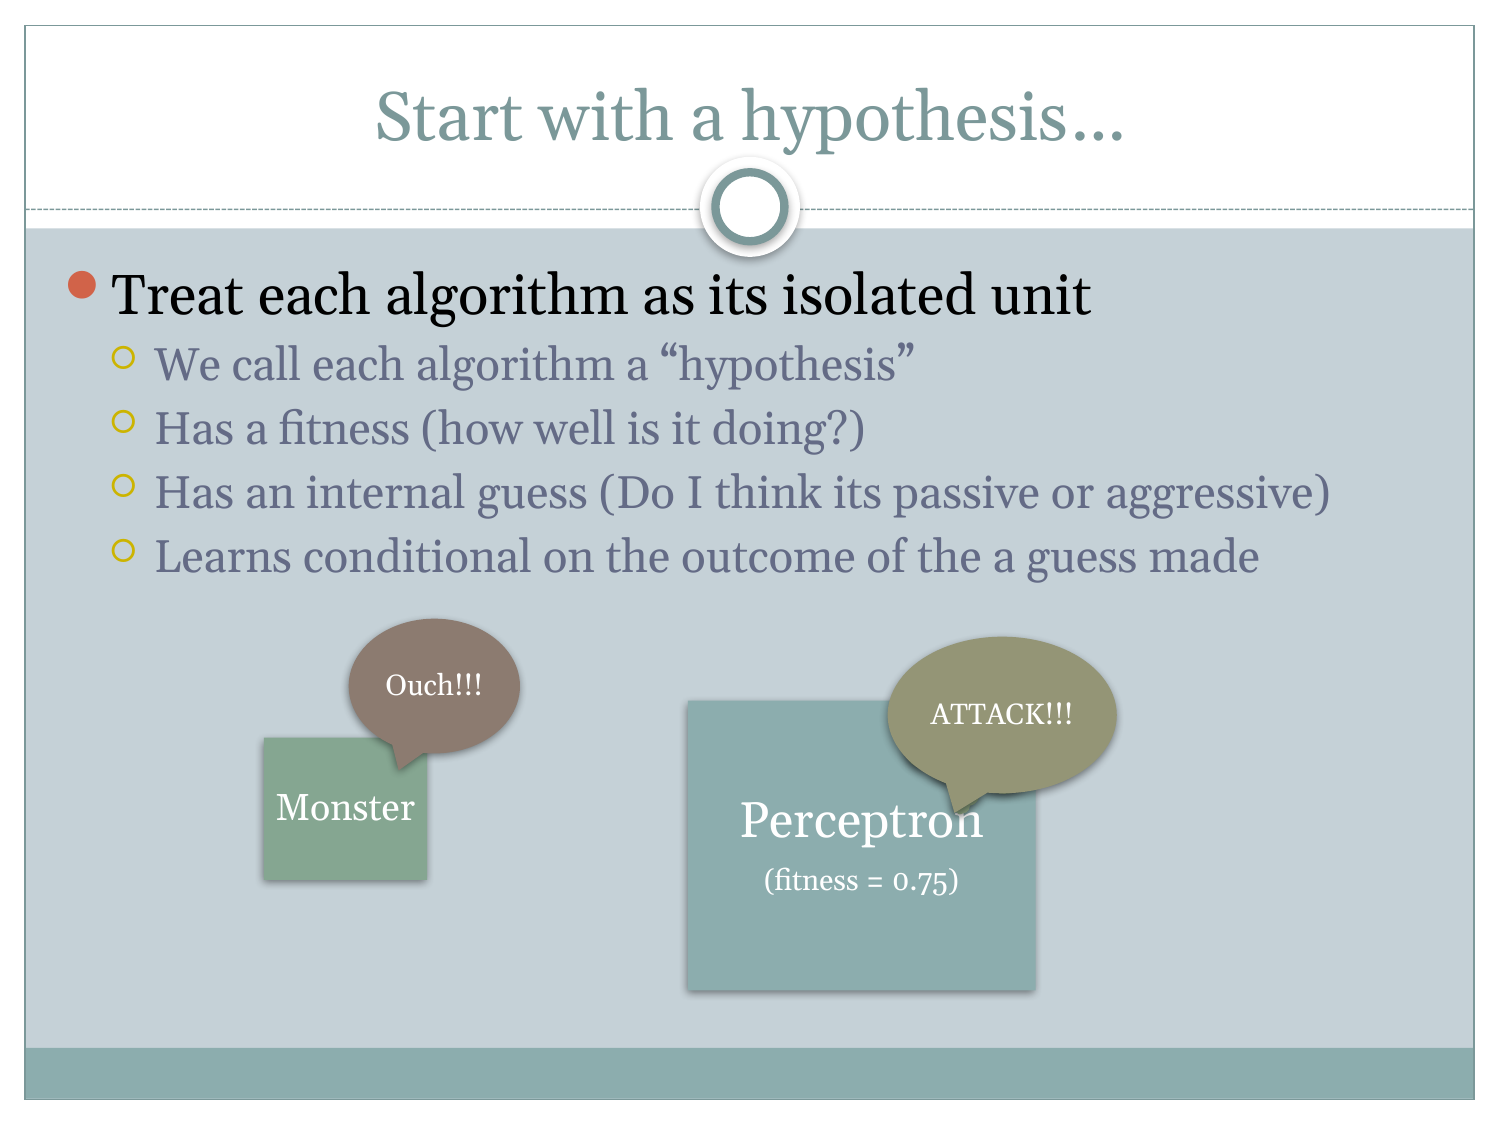

# Start with a hypothesis…
Treat each algorithm as its isolated unit
We call each algorithm a “hypothesis”
Has a fitness (how well is it doing?)
Has an internal guess (Do I think its passive or aggressive)
Learns conditional on the outcome of the a guess made

Perceptron
(fitness = 0.75)
Monster
Should I attack?
ATTACK!!!
Ouch!!!